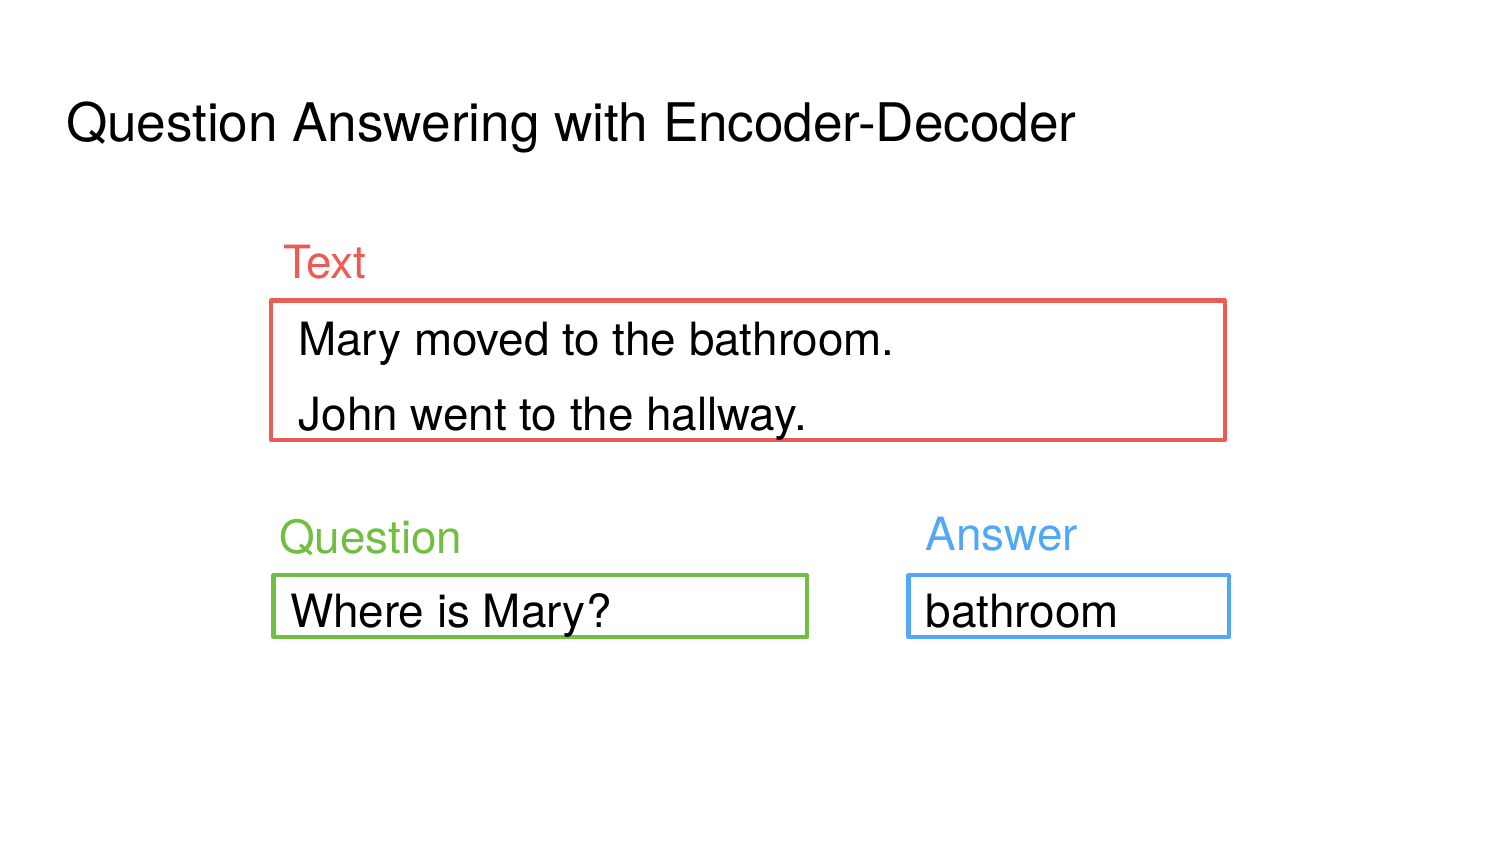

# Question Answering with Encoder-Decoder
Text
Mary moved to the bathroom.
John went to the hallway.
Answer
bathroom
Question
Where is Mary?